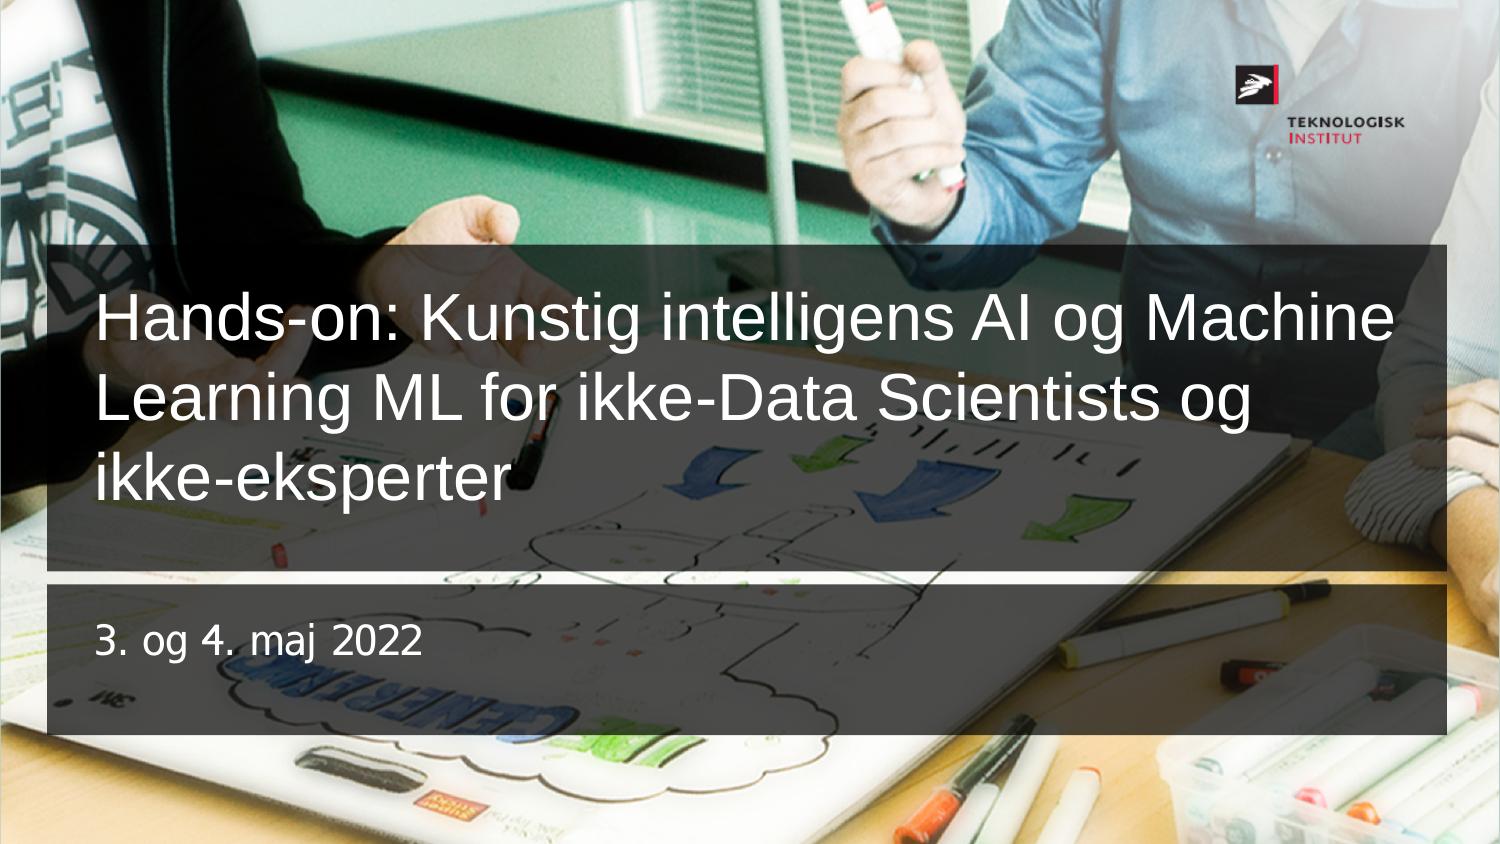

Hands-on: Kunstig intelligens AI og Machine Learning ML for ikke-Data Scientists og ikke-eksperter

3. og 4. maj 2022